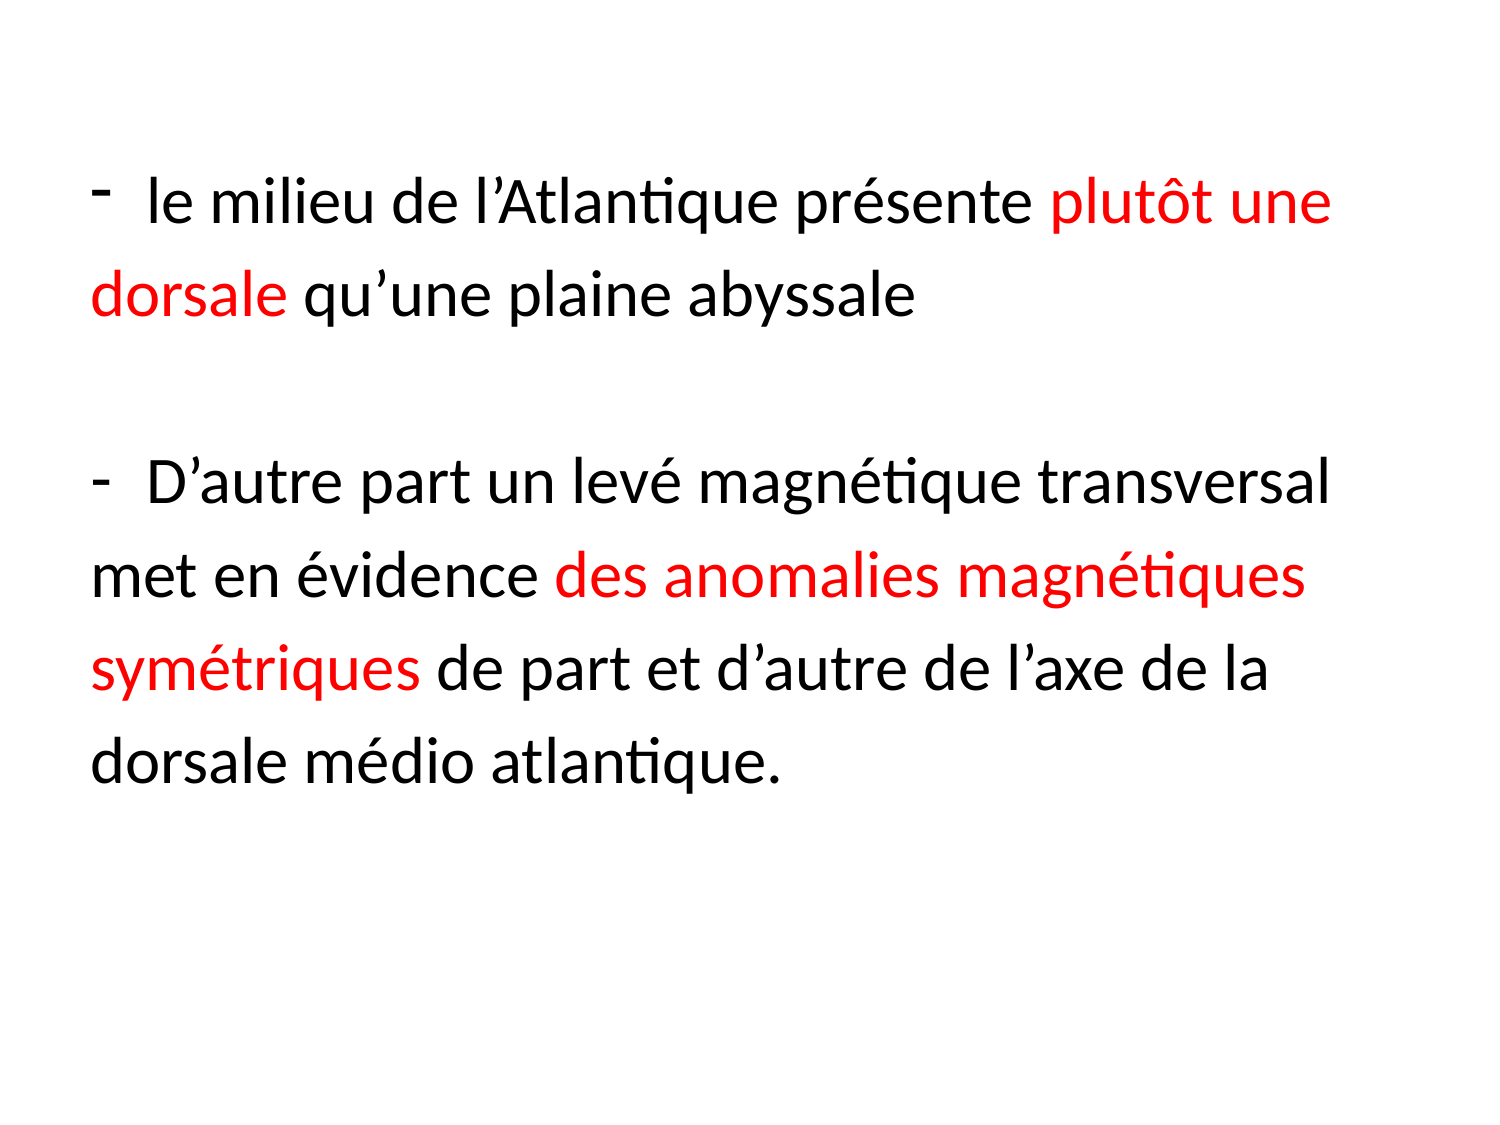

le milieu de l’Atlantique présente plutôt une
dorsale qu’une plaine abyssale

D’autre part un levé magnétique transversal
met en évidence des anomalies magnétiques
symétriques de part et d’autre de l’axe de la
dorsale médio atlantique.